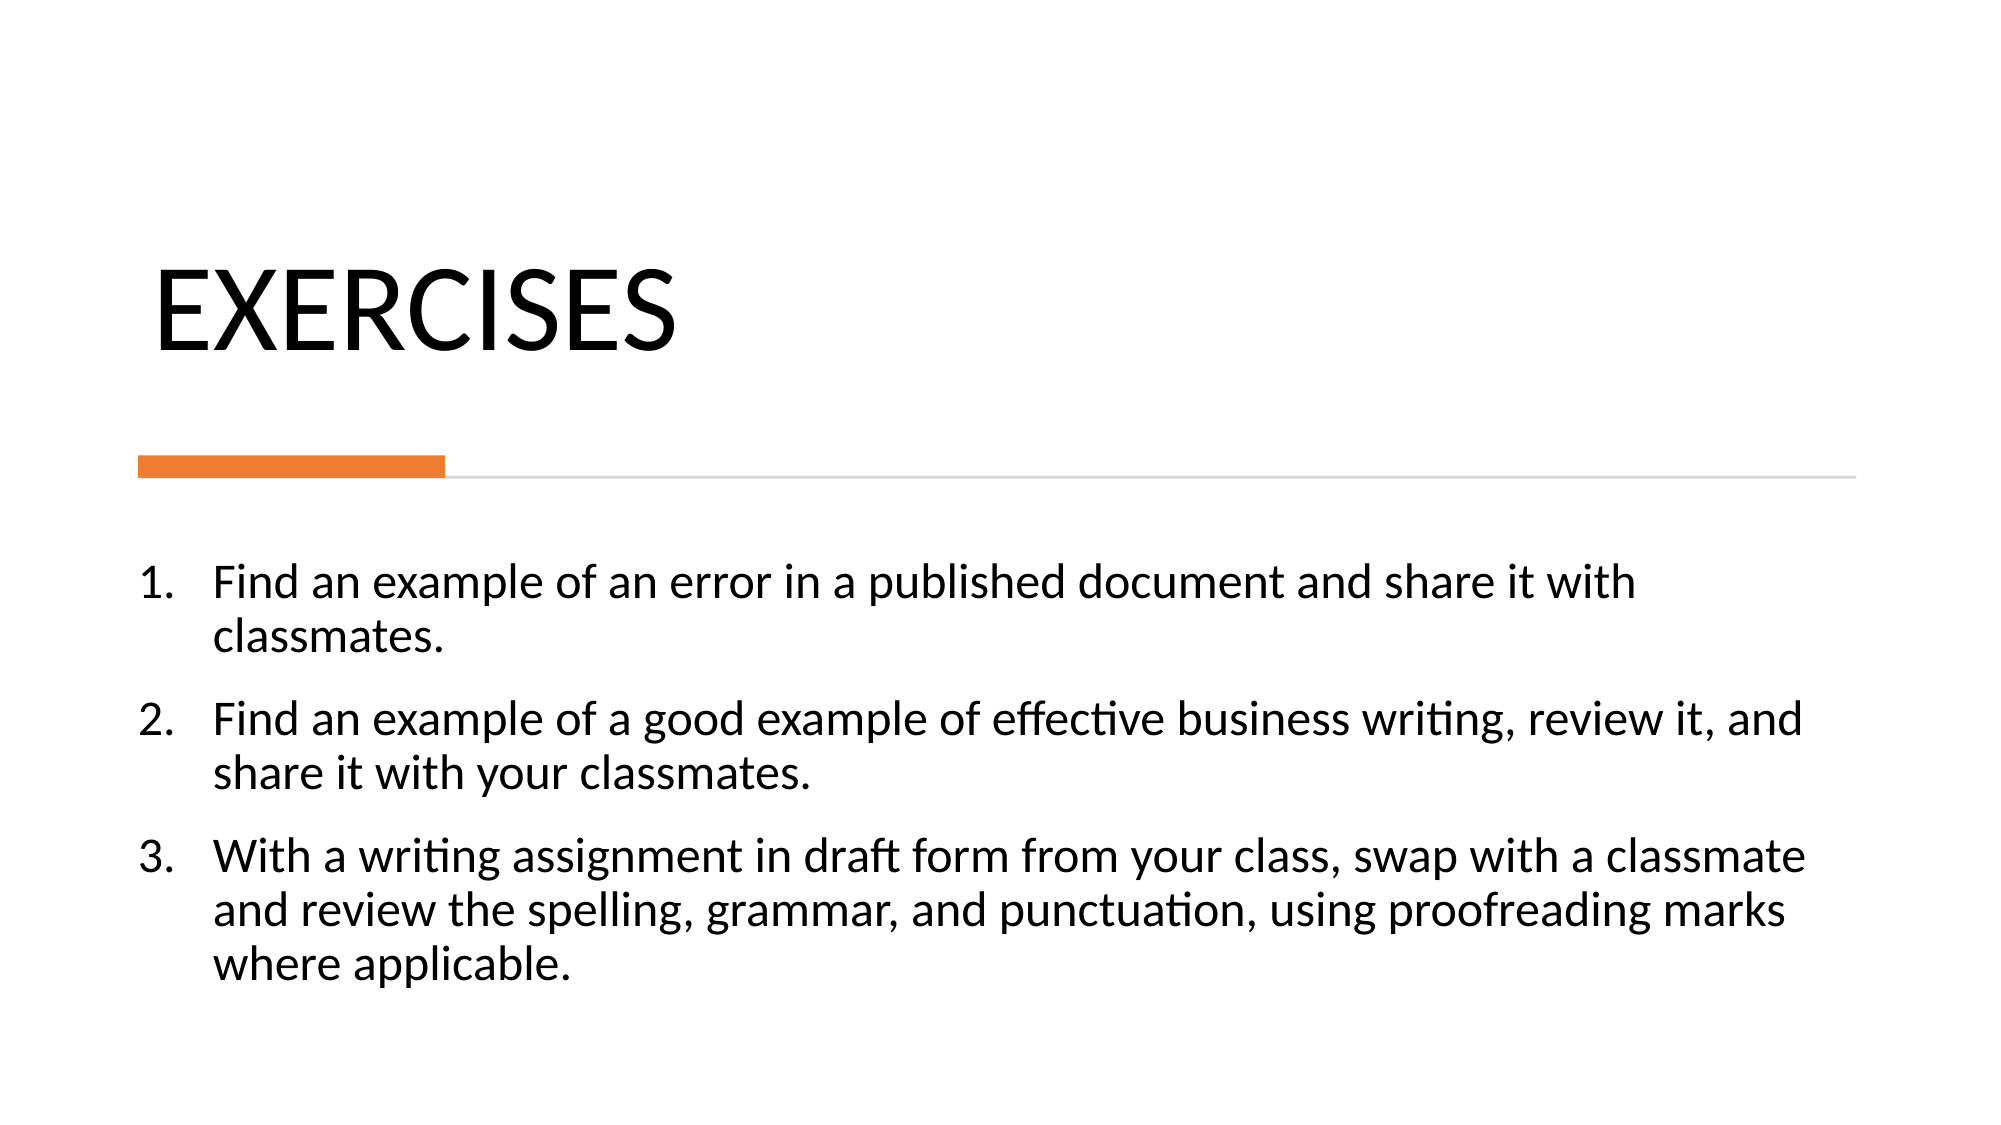

# EXERCISES

Find an example of an error in a published document and share it with classmates.
Find an example of a good example of effective business writing, review it, and share it with your classmates.
With a writing assignment in draft form from your class, swap with a classmate and review the spelling, grammar, and punctuation, using proofreading marks where applicable.